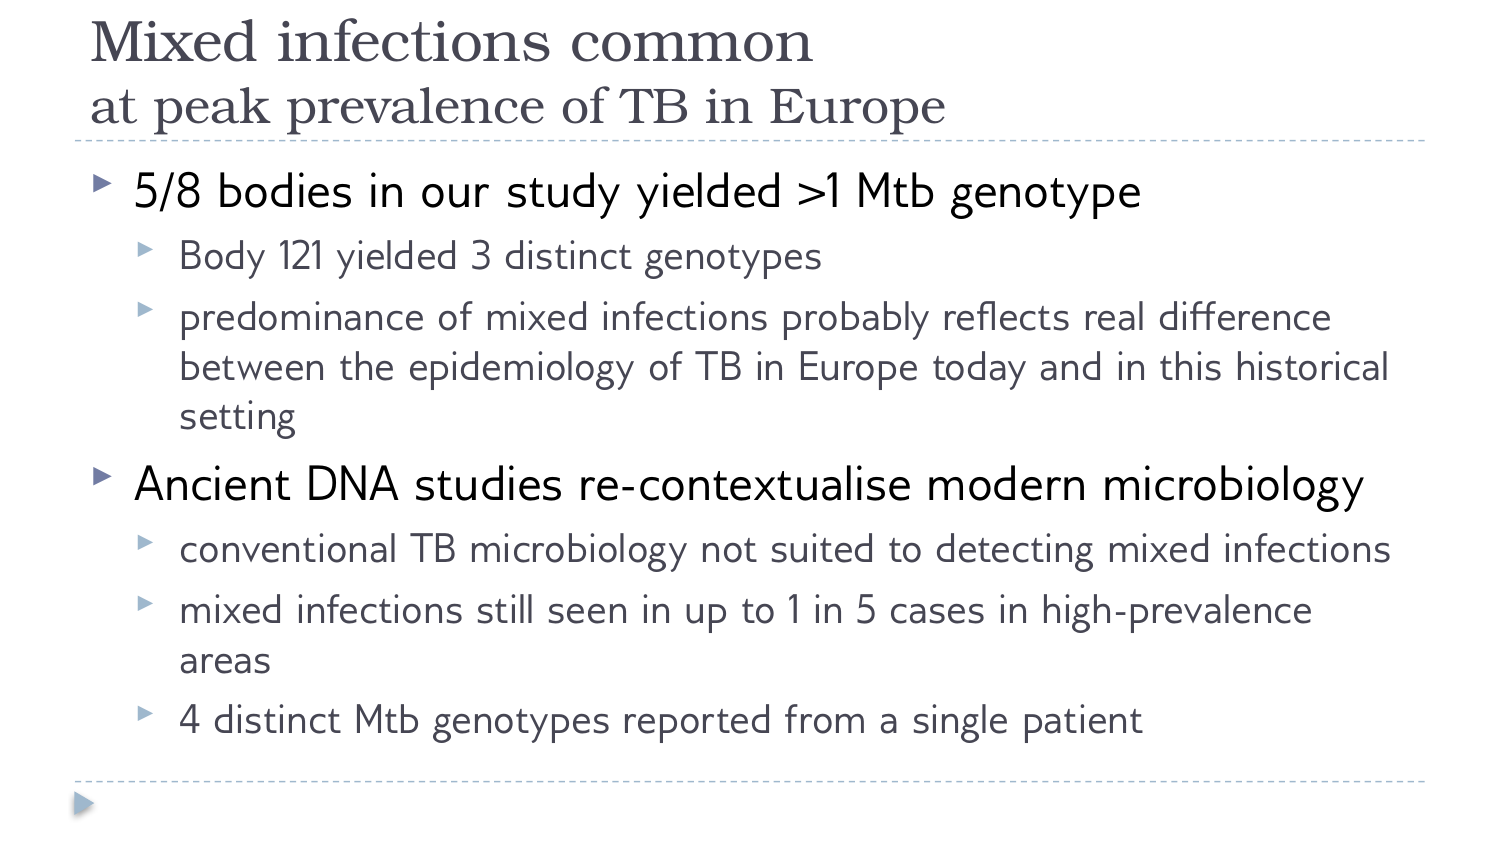

# Mixed infections common at peak prevalence of TB in Europe
5/8 bodies in our study yielded >1 Mtb genotype
Body 121 yielded 3 distinct genotypes
predominance of mixed infections probably reflects real difference between the epidemiology of TB in Europe today and in this historical setting
Ancient DNA studies re-contextualise modern microbiology
conventional TB microbiology not suited to detecting mixed infections
mixed infections still seen in up to 1 in 5 cases in high-prevalence areas
4 distinct Mtb genotypes reported from a single patient